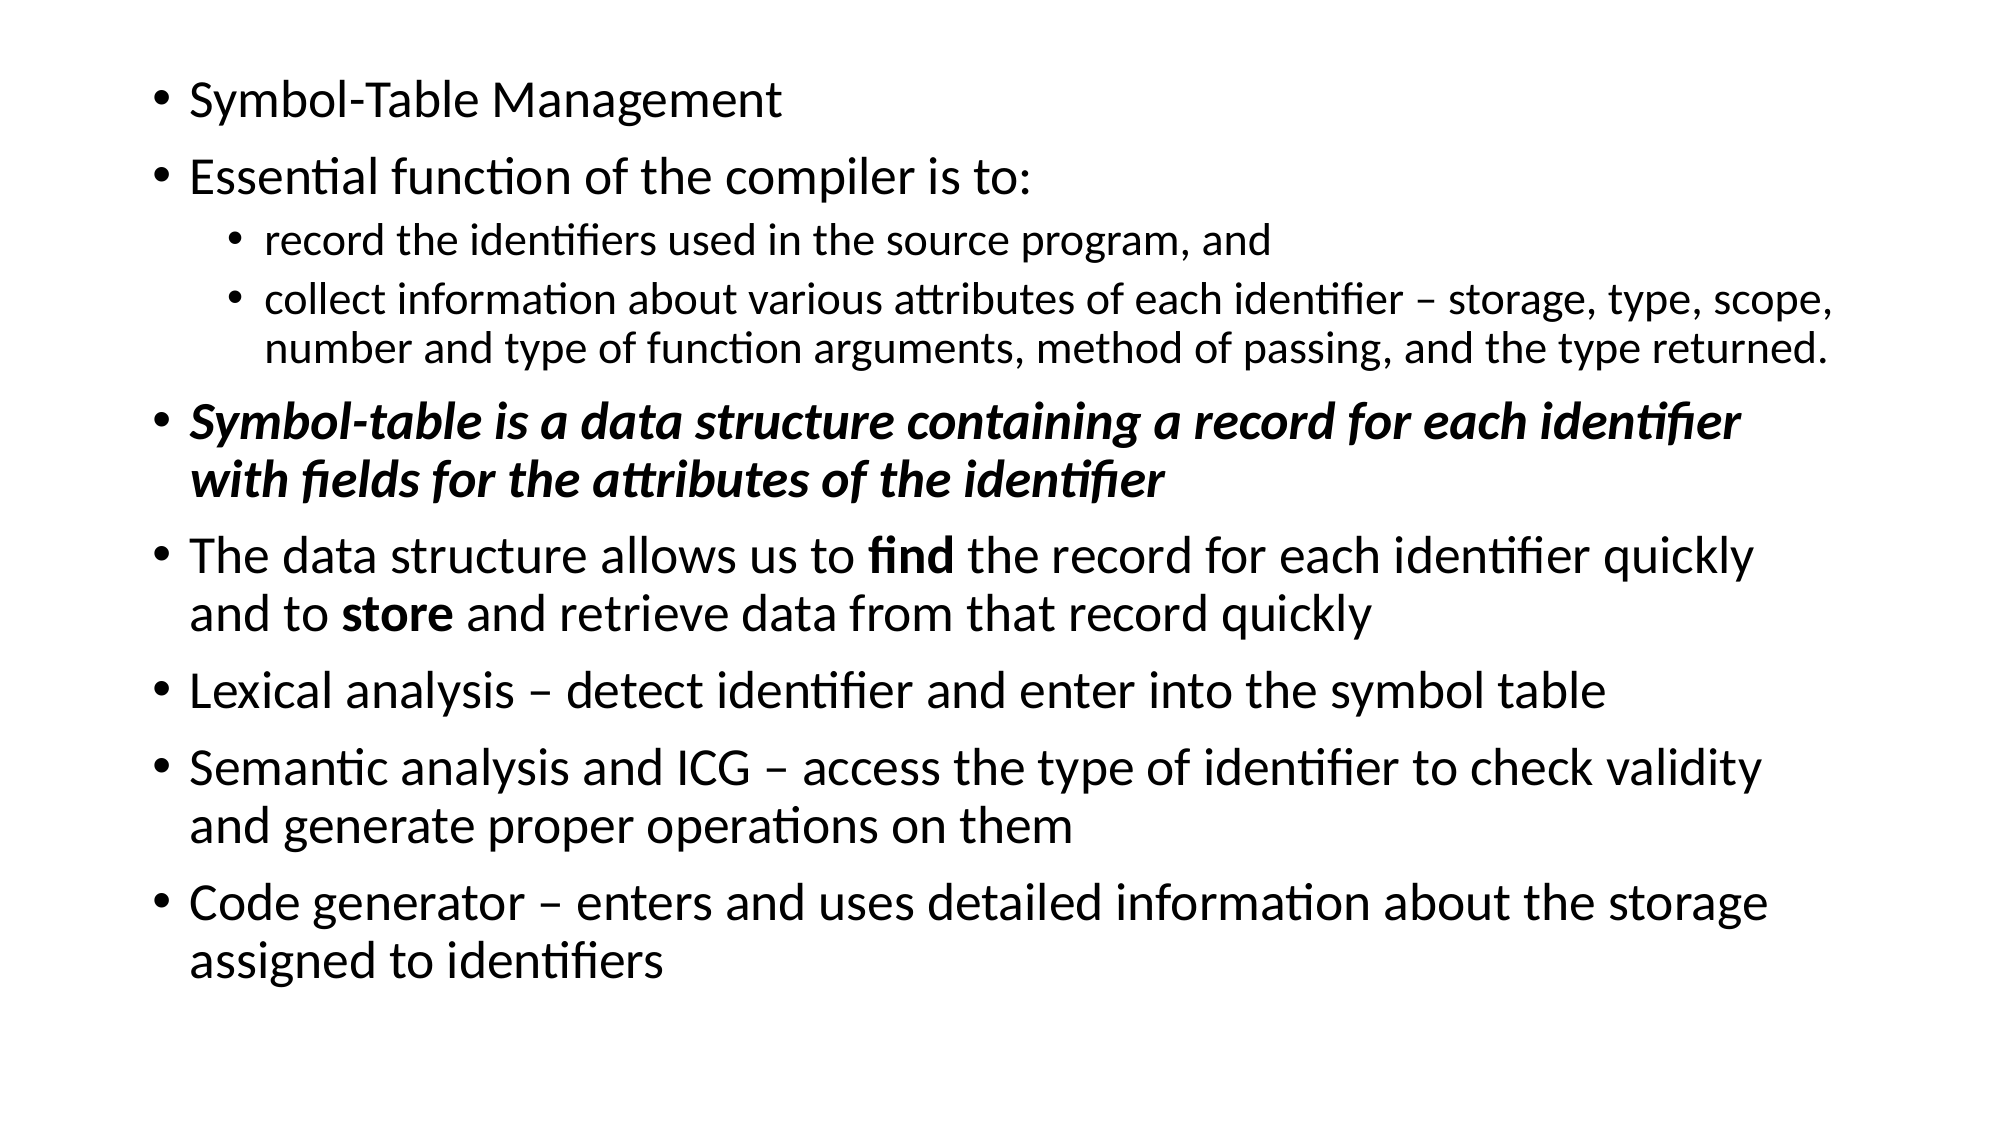

Symbol-Table Management
Essential function of the compiler is to:
record the identifiers used in the source program, and
collect information about various attributes of each identifier – storage, type, scope, number and type of function arguments, method of passing, and the type returned.
Symbol-table is a data structure containing a record for each identifier with fields for the attributes of the identifier
The data structure allows us to find the record for each identifier quickly and to store and retrieve data from that record quickly
Lexical analysis – detect identifier and enter into the symbol table
Semantic analysis and ICG – access the type of identifier to check validity and generate proper operations on them
Code generator – enters and uses detailed information about the storage assigned to identifiers